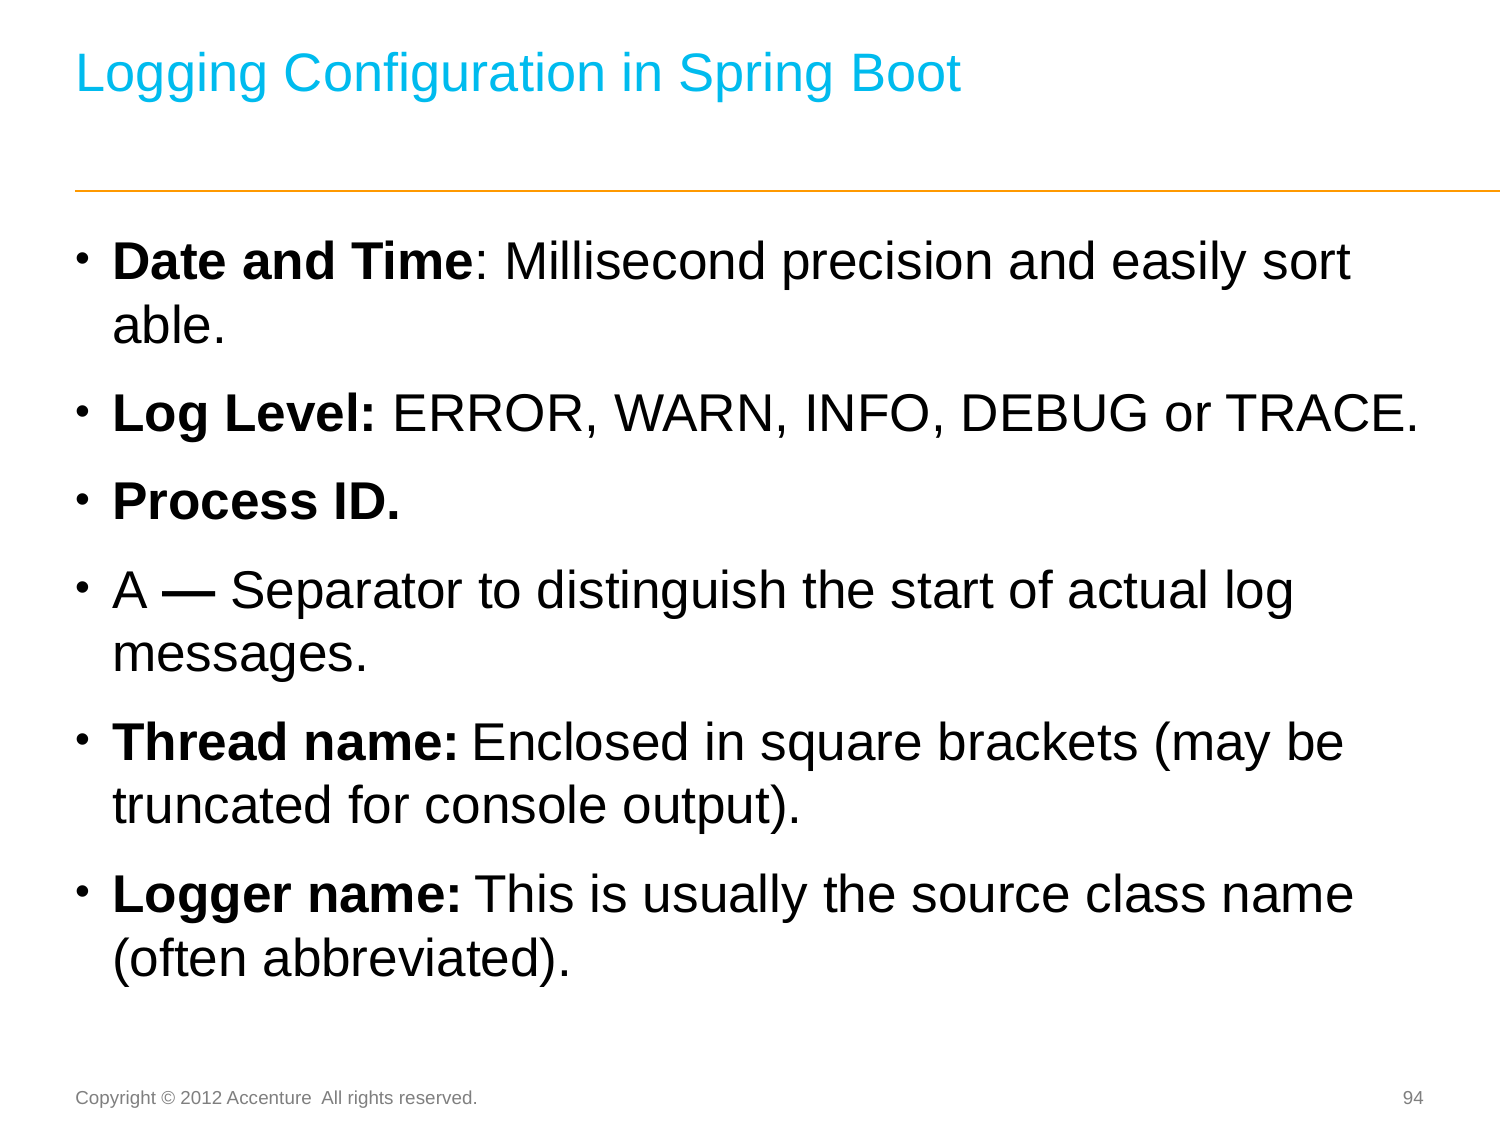

# Logging Configuration in Spring Boot
Date and Time: Millisecond precision and easily sort able.
Log Level: ERROR, WARN, INFO, DEBUG or TRACE.
Process ID.
A — Separator to distinguish the start of actual log messages.
Thread name: Enclosed in square brackets (may be truncated for console output).
Logger name: This is usually the source class name (often abbreviated).